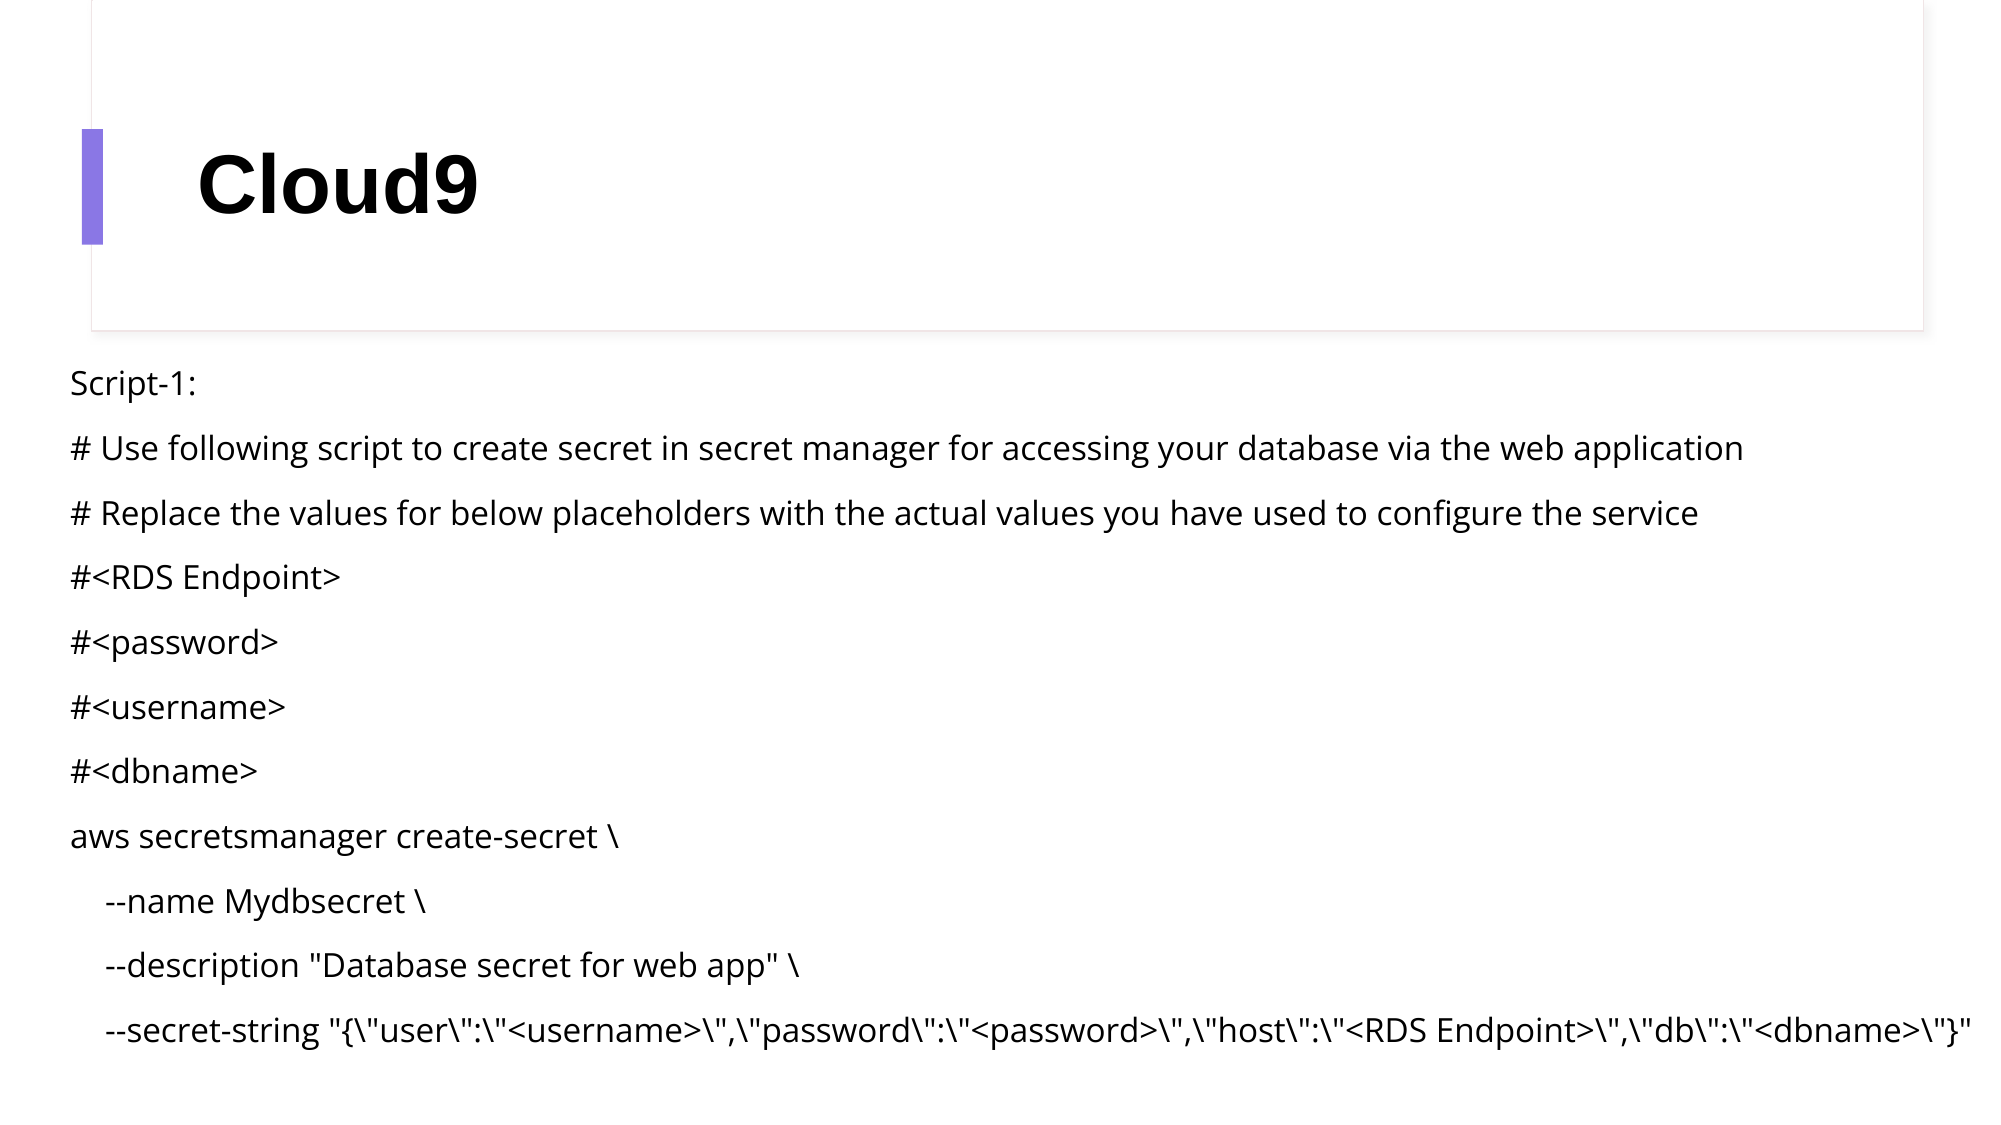

# Cloud9
Script-1:
# Use following script to create secret in secret manager for accessing your database via the web application
# Replace the values for below placeholders with the actual values you have used to configure the service
#<RDS Endpoint>
#<password>
#<username>
#<dbname>
aws secretsmanager create-secret \
    --name Mydbsecret \
    --description "Database secret for web app" \
    --secret-string "{\"user\":\"<username>\",\"password\":\"<password>\",\"host\":\"<RDS Endpoint>\",\"db\":\"<dbname>\"}"